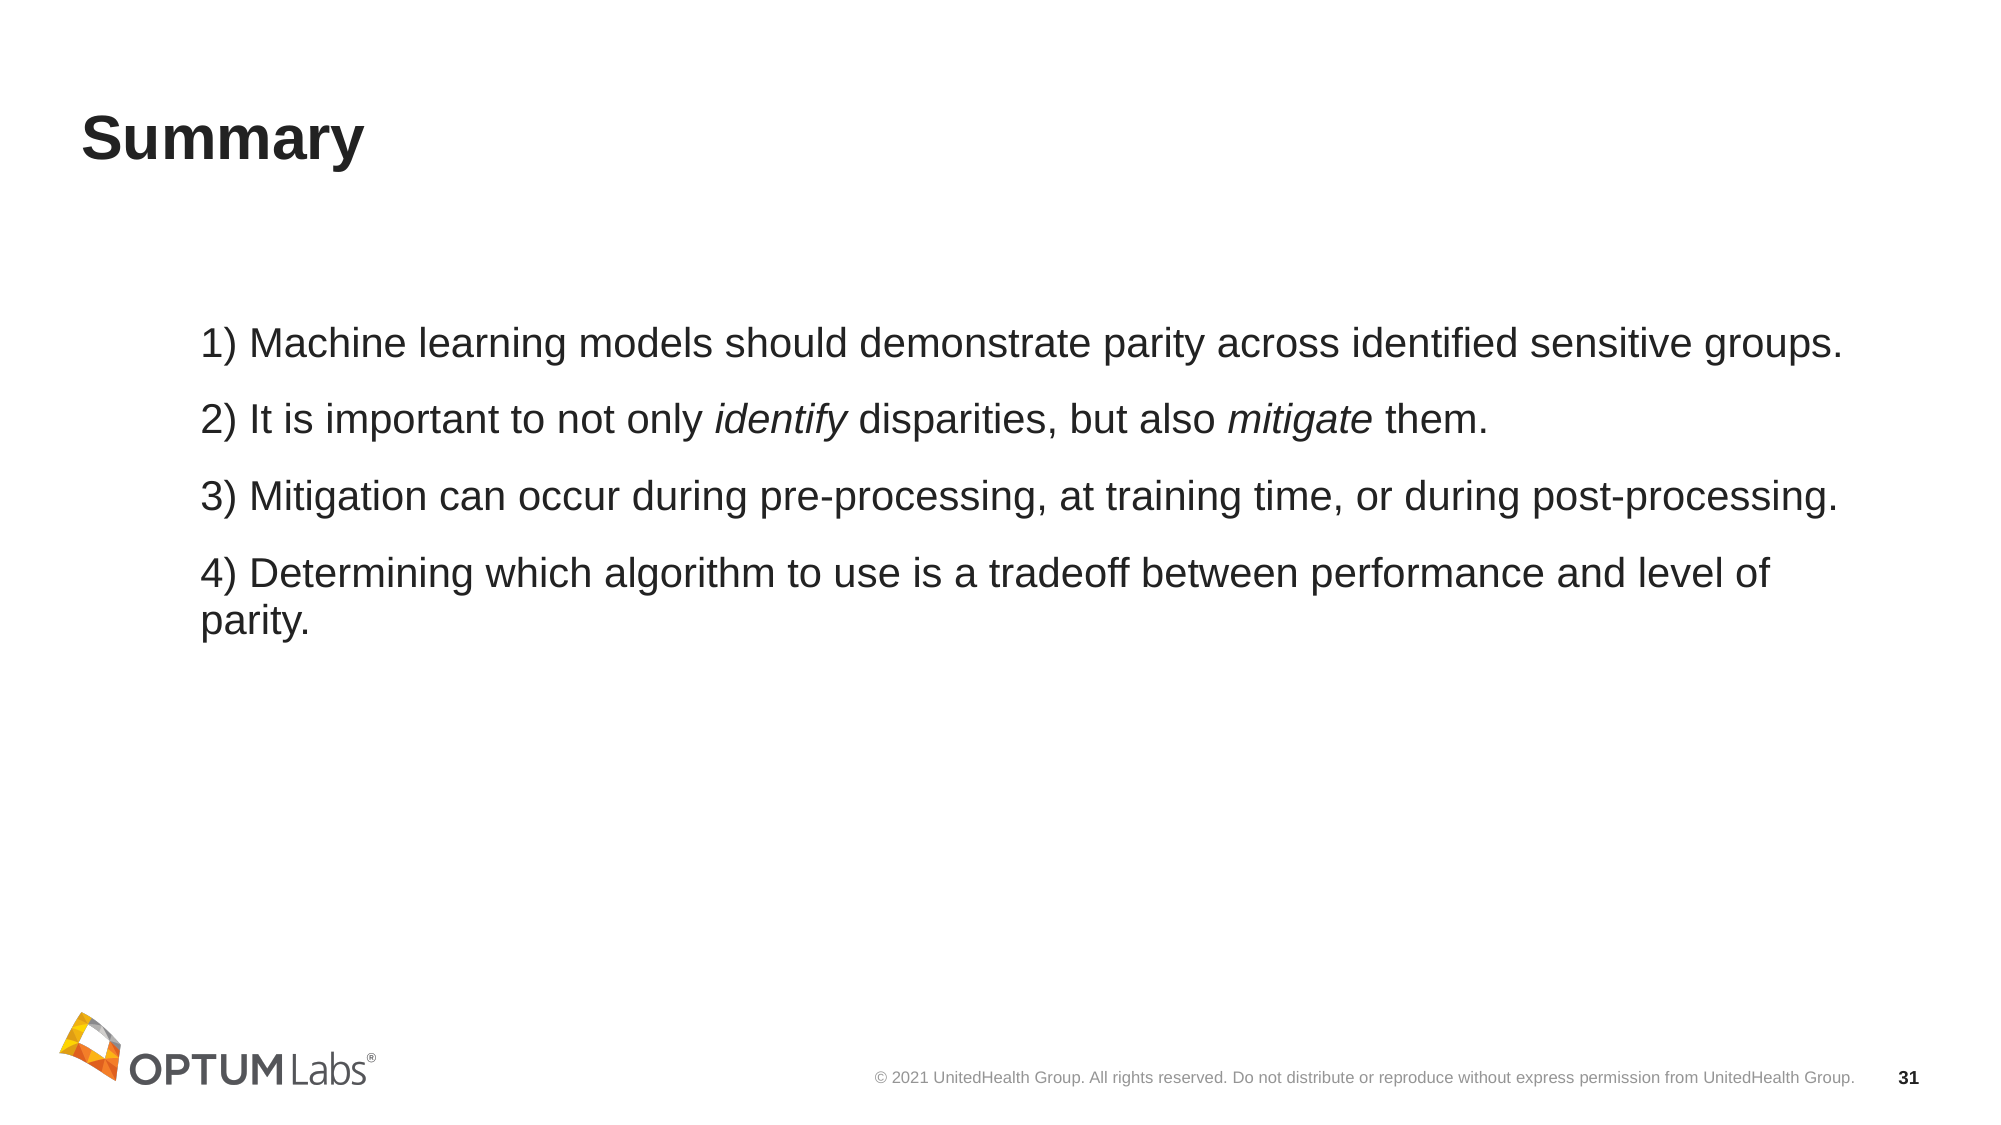

# Summary
1) Machine learning models should demonstrate parity across identified sensitive groups.
2) It is important to not only identify disparities, but also mitigate them.
3) Mitigation can occur during pre-processing, at training time, or during post-processing.
4) Determining which algorithm to use is a tradeoff between performance and level of parity.
31
© 2021 UnitedHealth Group. All rights reserved. Do not distribute or reproduce without express permission from UnitedHealth Group.